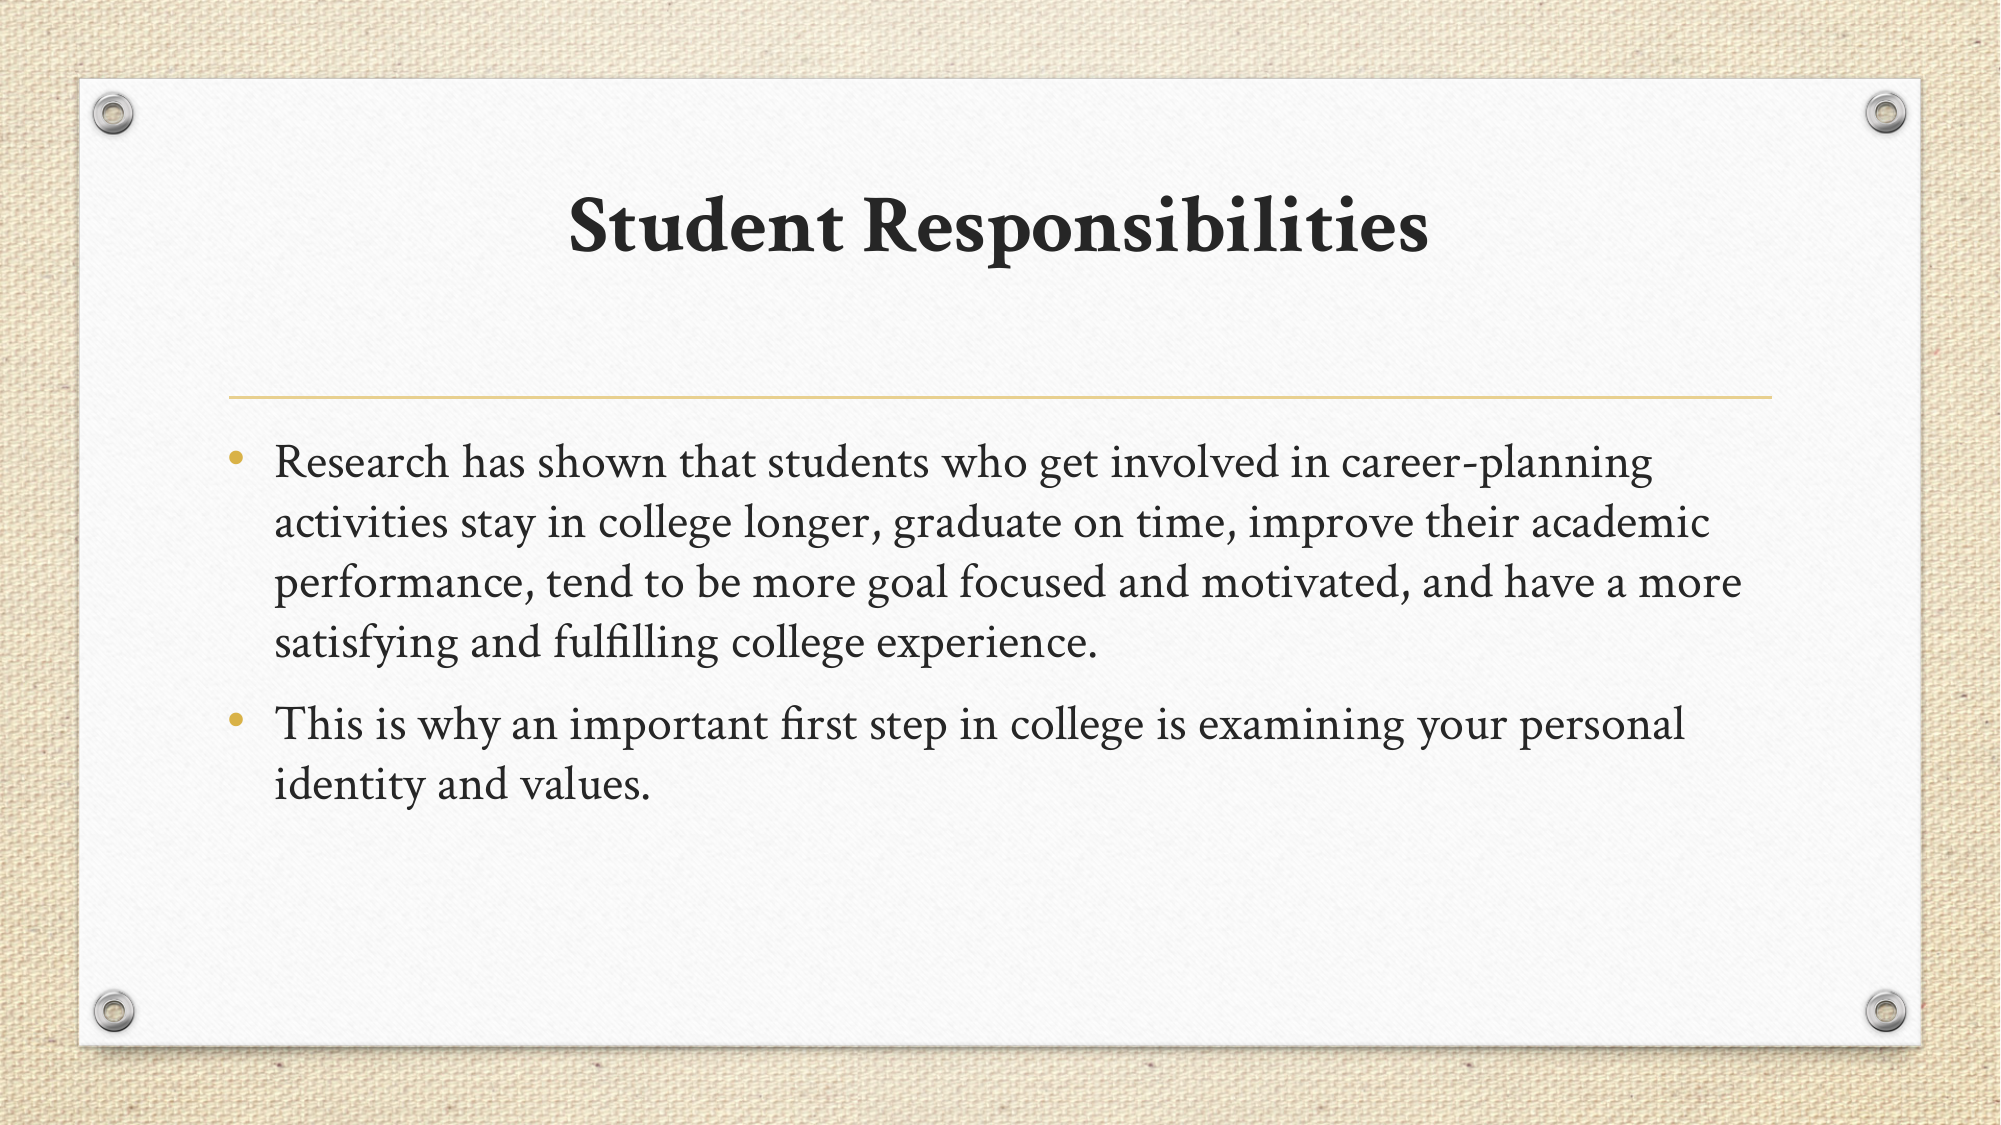

# Student Responsibilities
Research has shown that students who get involved in career-planning activities stay in college longer, graduate on time, improve their academic performance, tend to be more goal focused and motivated, and have a more satisfying and fulfilling college experience.
This is why an important first step in college is examining your personal identity and values.